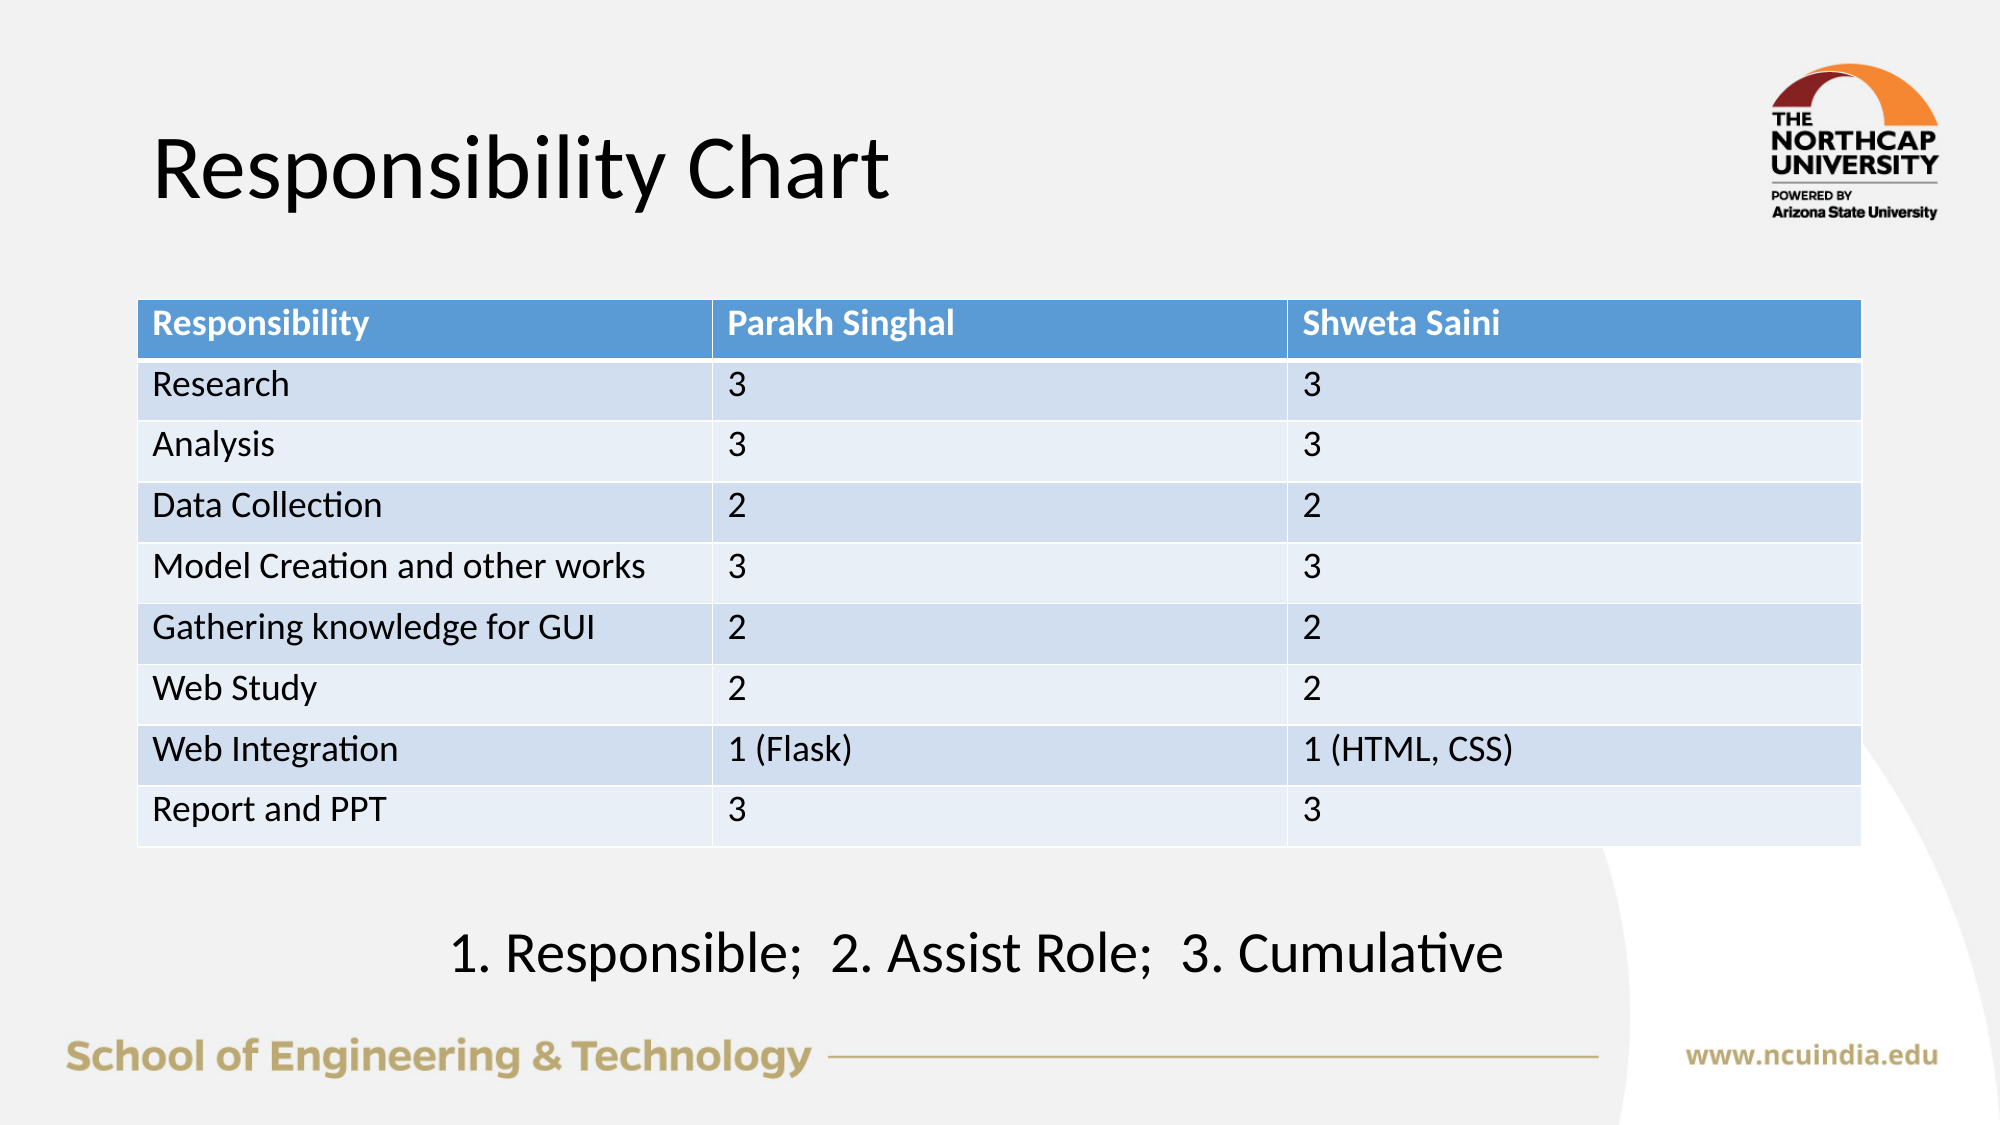

# Responsibility Chart
| Responsibility | Parakh Singhal | Shweta Saini |
| --- | --- | --- |
| Research | 3 | 3 |
| Analysis | 3 | 3 |
| Data Collection | 2 | 2 |
| Model Creation and other works | 3 | 3 |
| Gathering knowledge for GUI | 2 | 2 |
| Web Study | 2 | 2 |
| Web Integration | 1 (Flask) | 1 (HTML, CSS) |
| Report and PPT | 3 | 3 |
1. Responsible;  2. Assist Role;  3. Cumulative